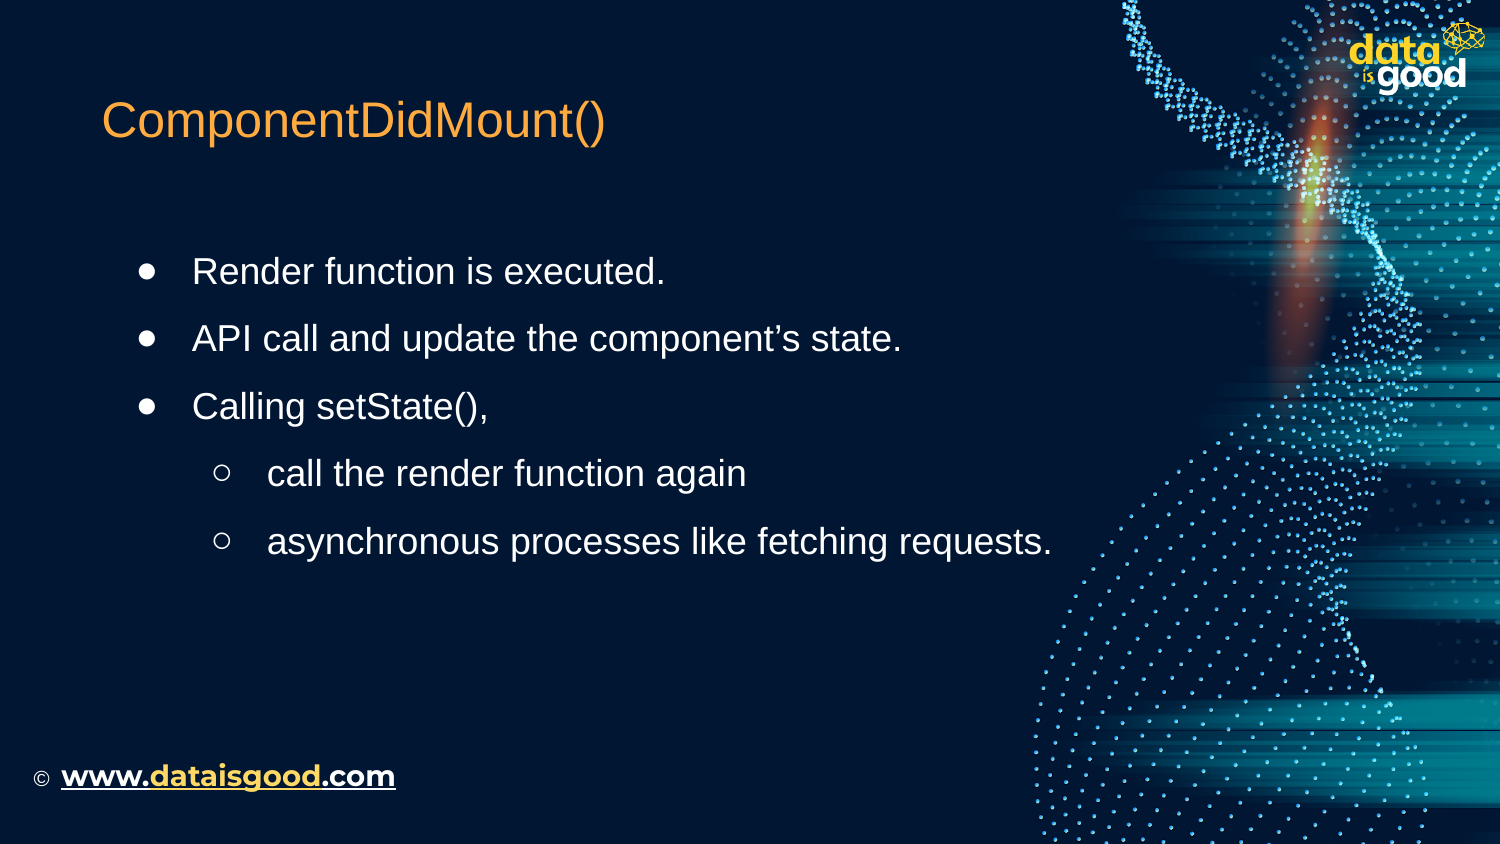

# ComponentDidMount()
Render function is executed.
API call and update the component’s state.
Calling setState(),
call the render function again
asynchronous processes like fetching requests.